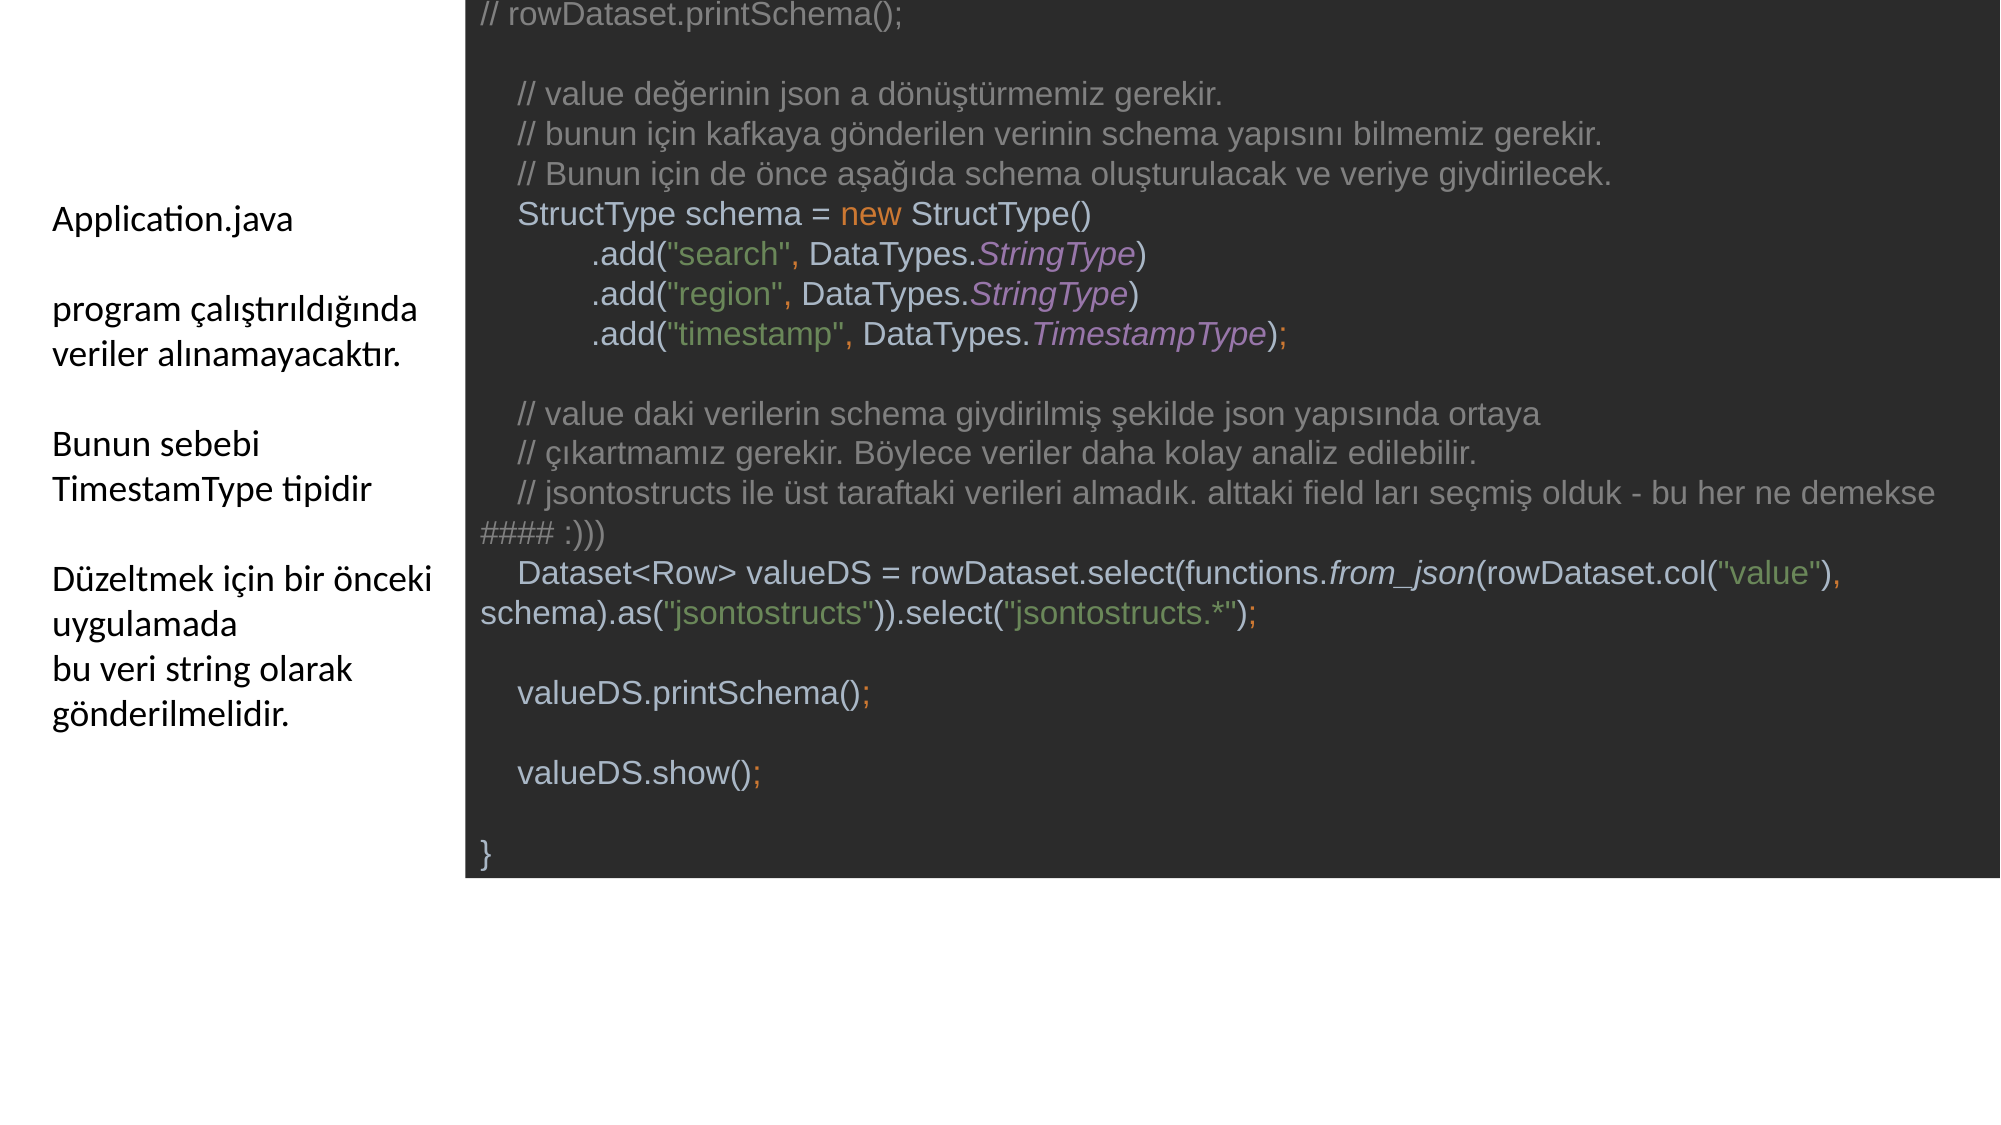

// rowDataset.printSchema();
    // value değerinin json a dönüştürmemiz gerekir.
    // bunun için kafkaya gönderilen verinin schema yapısını bilmemiz gerekir.
    // Bunun için de önce aşağıda schema oluşturulacak ve veriye giydirilecek.
    StructType schema = new StructType()
            .add("search", DataTypes.StringType)
            .add("region", DataTypes.StringType)
            .add("timestamp", DataTypes.TimestampType);
    // value daki verilerin schema giydirilmiş şekilde json yapısında ortaya
    // çıkartmamız gerekir. Böylece veriler daha kolay analiz edilebilir.
    // jsontostructs ile üst taraftaki verileri almadık. alttaki field ları seçmiş olduk - bu her ne demekse #### :)))
    Dataset<Row> valueDS = rowDataset.select(functions.from_json(rowDataset.col("value"), schema).as("jsontostructs")).select("jsontostructs.*");
    valueDS.printSchema();
    valueDS.show();
}
Application.java

program çalıştırıldığında
veriler alınamayacaktır.

Bunun sebebi
TimestamType tipidir

Düzeltmek için bir önceki
uygulamada
bu veri string olarak
gönderilmelidir.